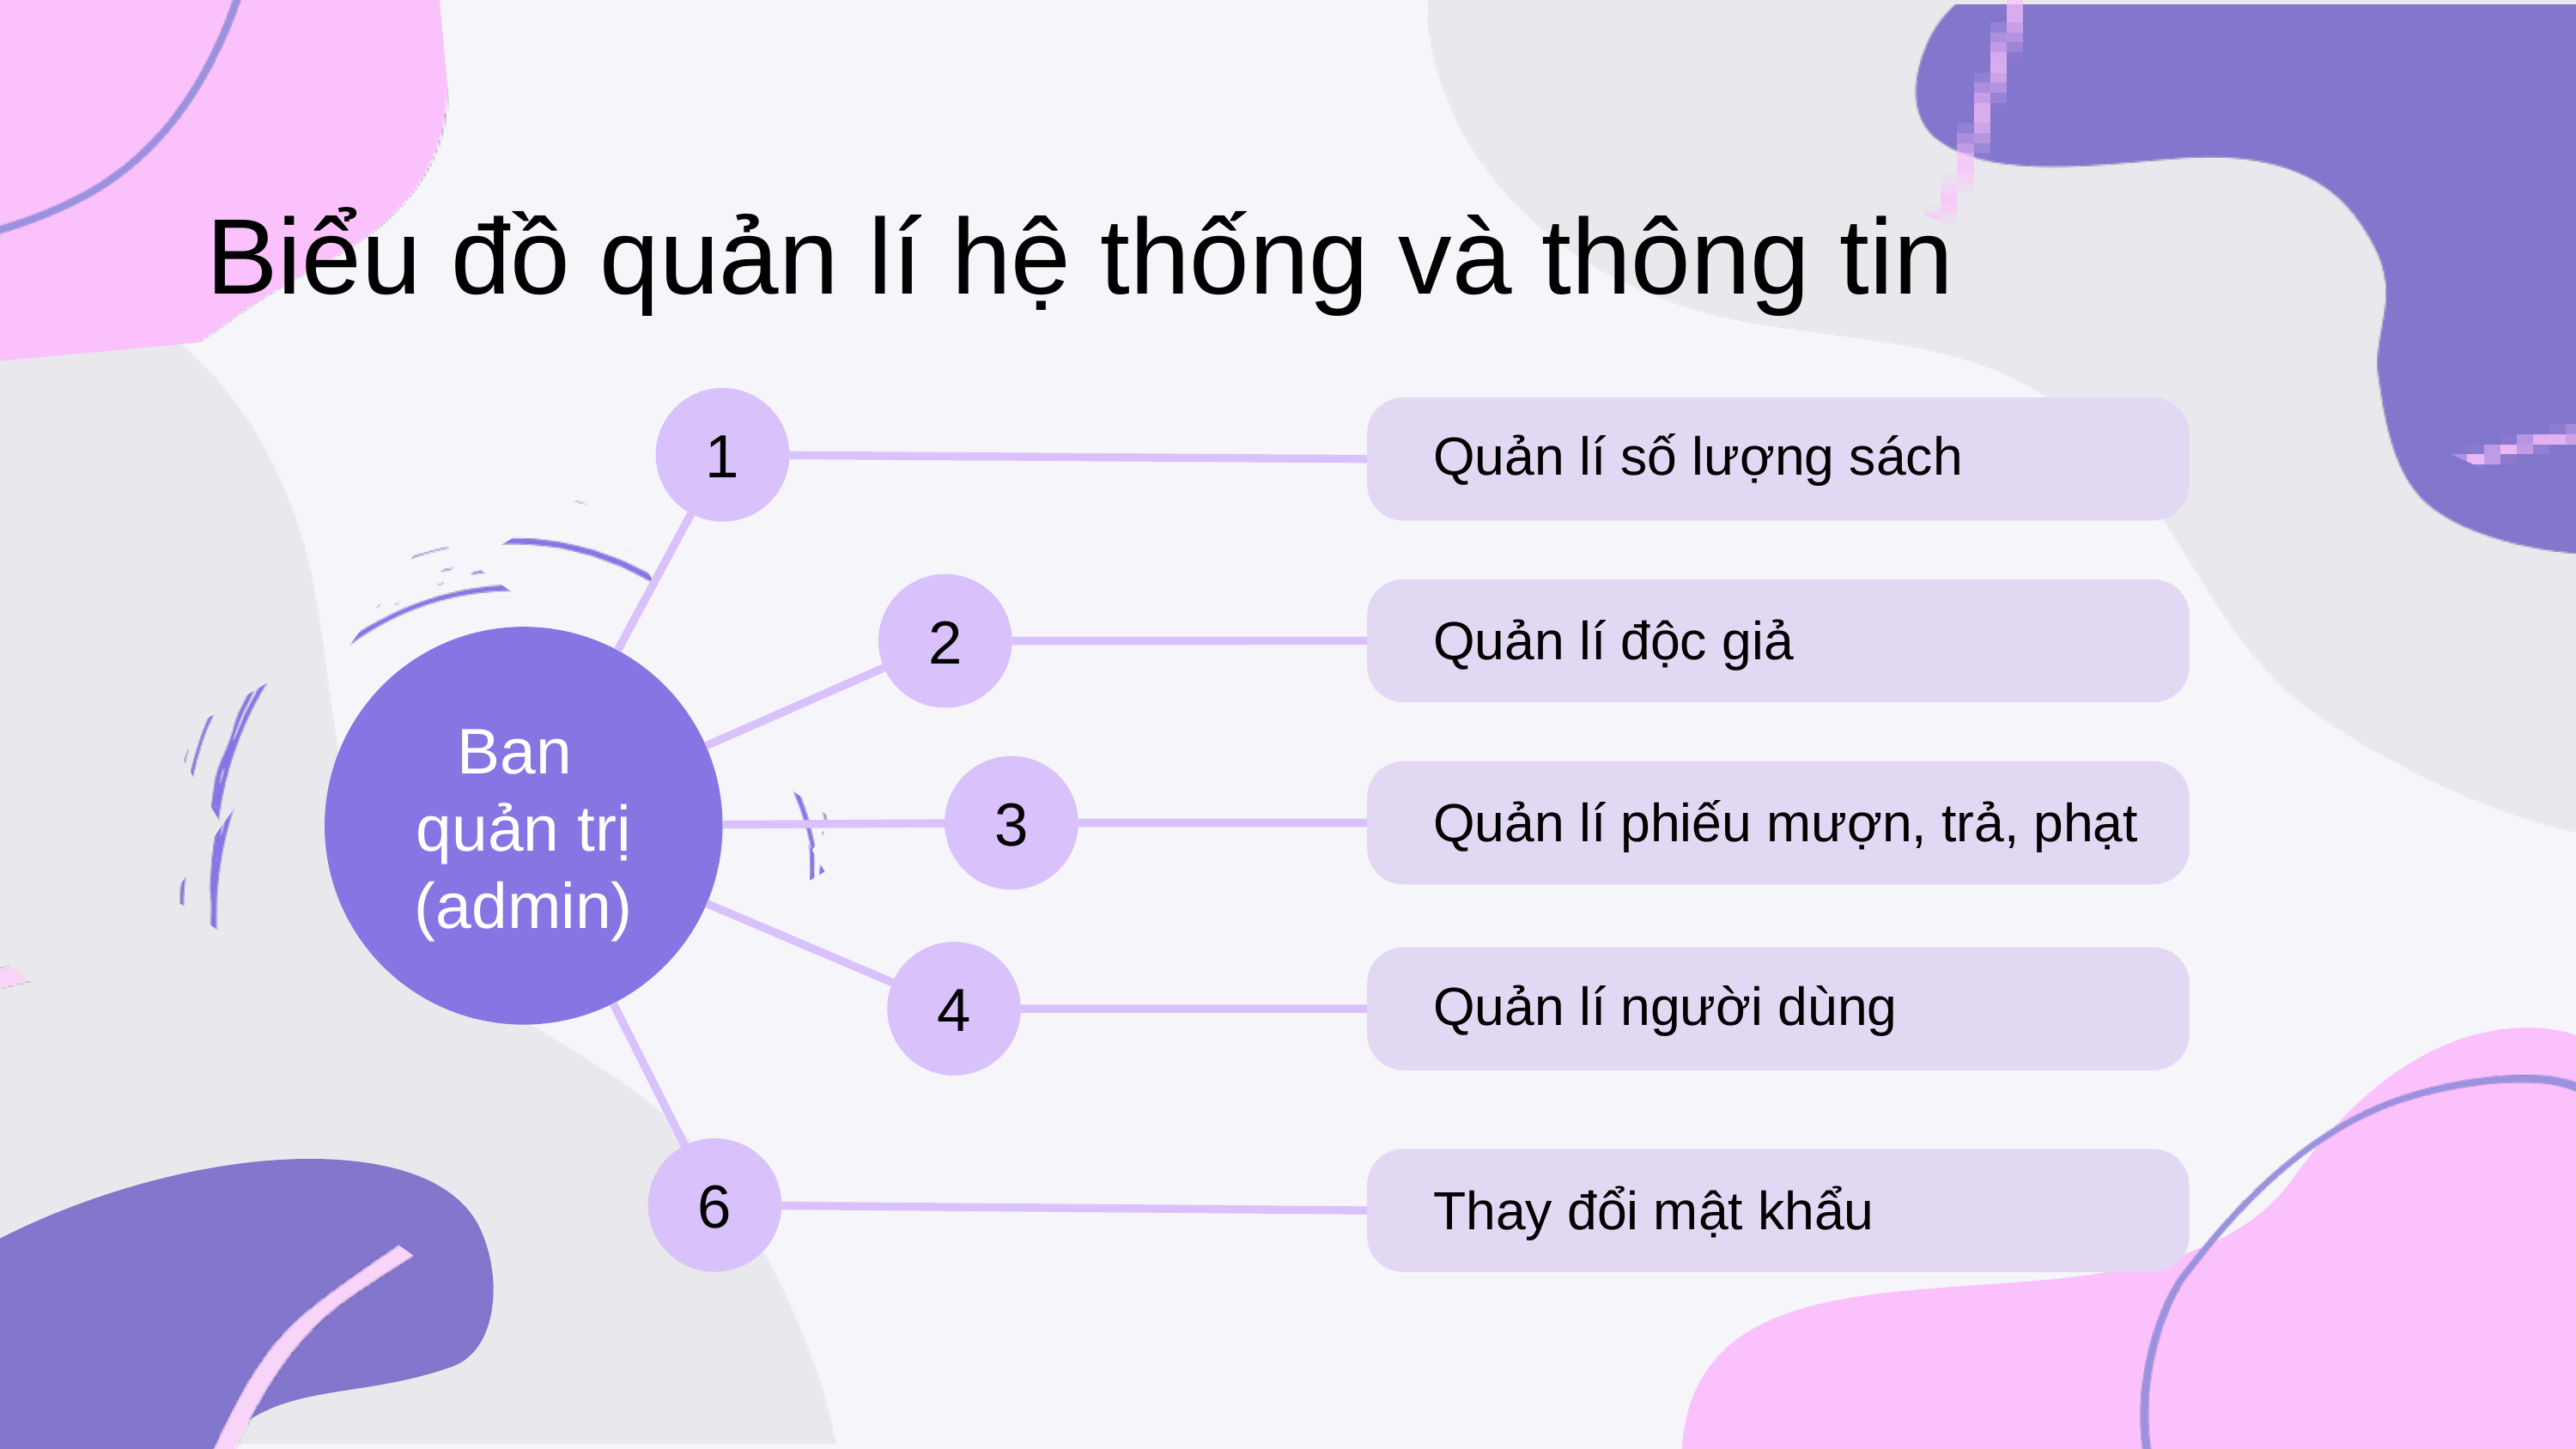

Biểu đồ quản lí hệ thống và thông tin

1

    Quản lí số lượng sách

2

    Quản lí độc giả

Ban
quản trị
(admin)

3

    Quản lí phiếu mượn, trả, phạt

4

    Quản lí người dùng

6

    Thay đổi mật khẩu